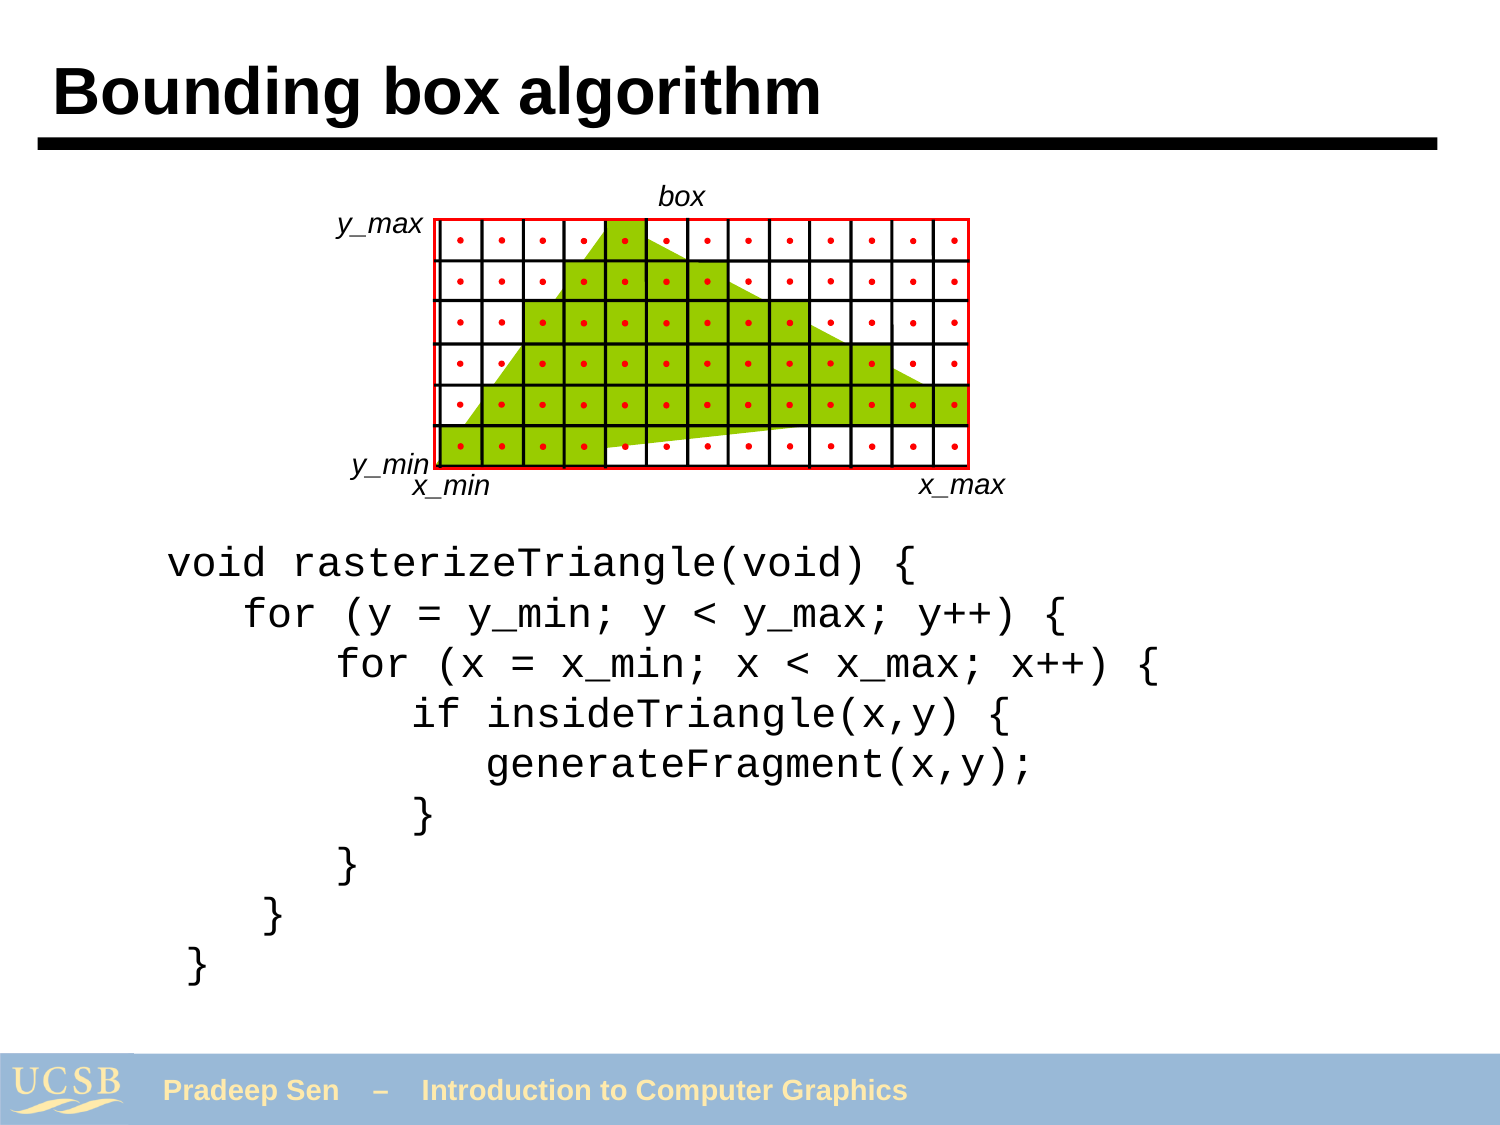

# Bounding box algorithm
box
y_max

y_min

x_max
x_min

void rasterizeTriangle(void) {
	for (y = y_min; y < y_max; y++) {
		for (x = x_min; x < x_max; x++) {
			if insideTriangle(x,y) {
				generateFragment(x,y);
			}
		}
	}
}